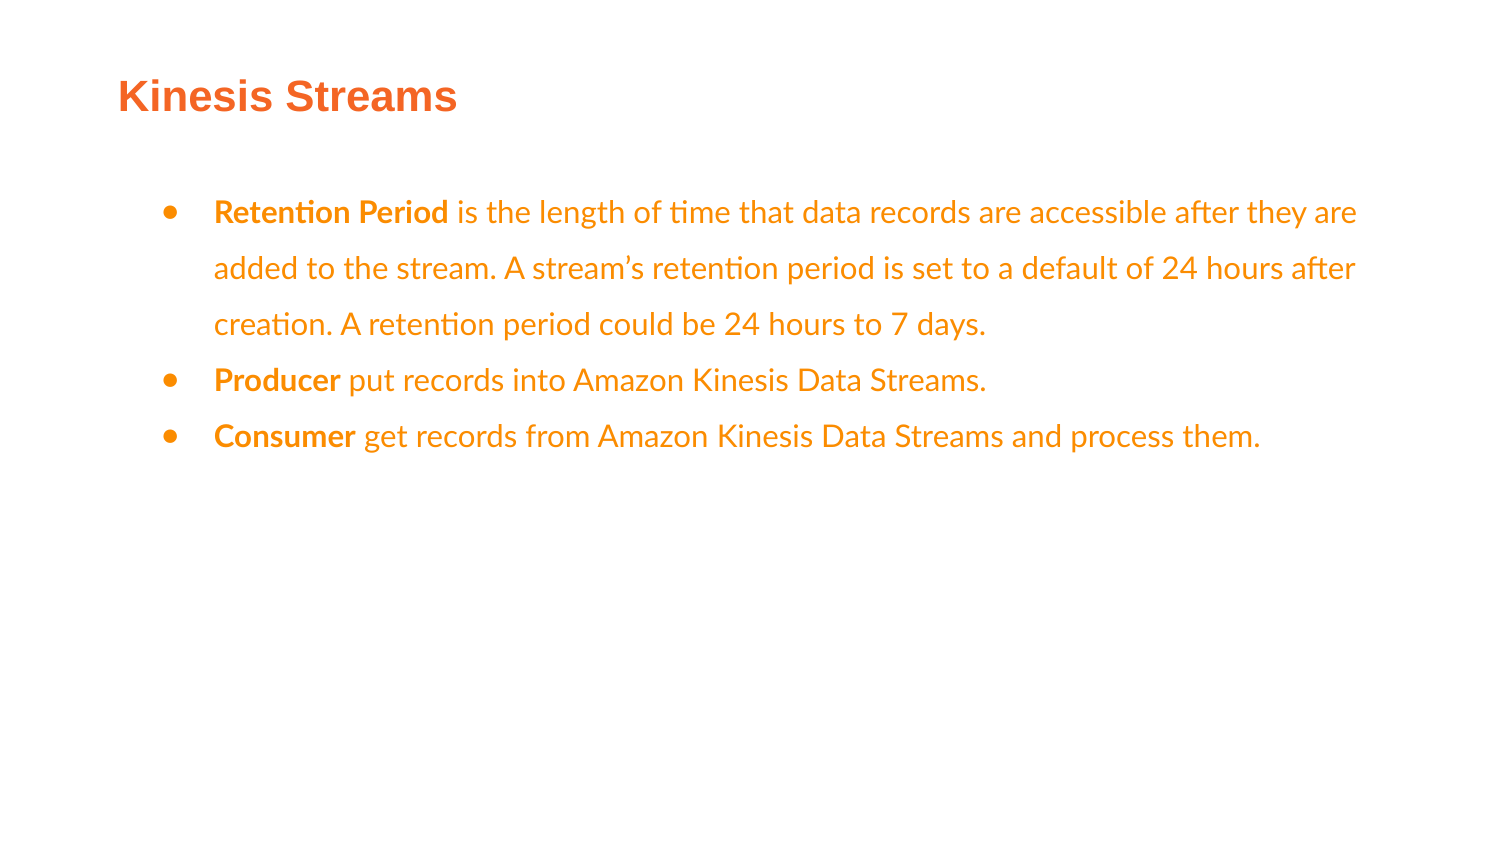

Kinesis Streams
Retention Period is the length of time that data records are accessible after they are added to the stream. A stream’s retention period is set to a default of 24 hours after creation. A retention period could be 24 hours to 7 days.
Producer put records into Amazon Kinesis Data Streams.
Consumer get records from Amazon Kinesis Data Streams and process them.